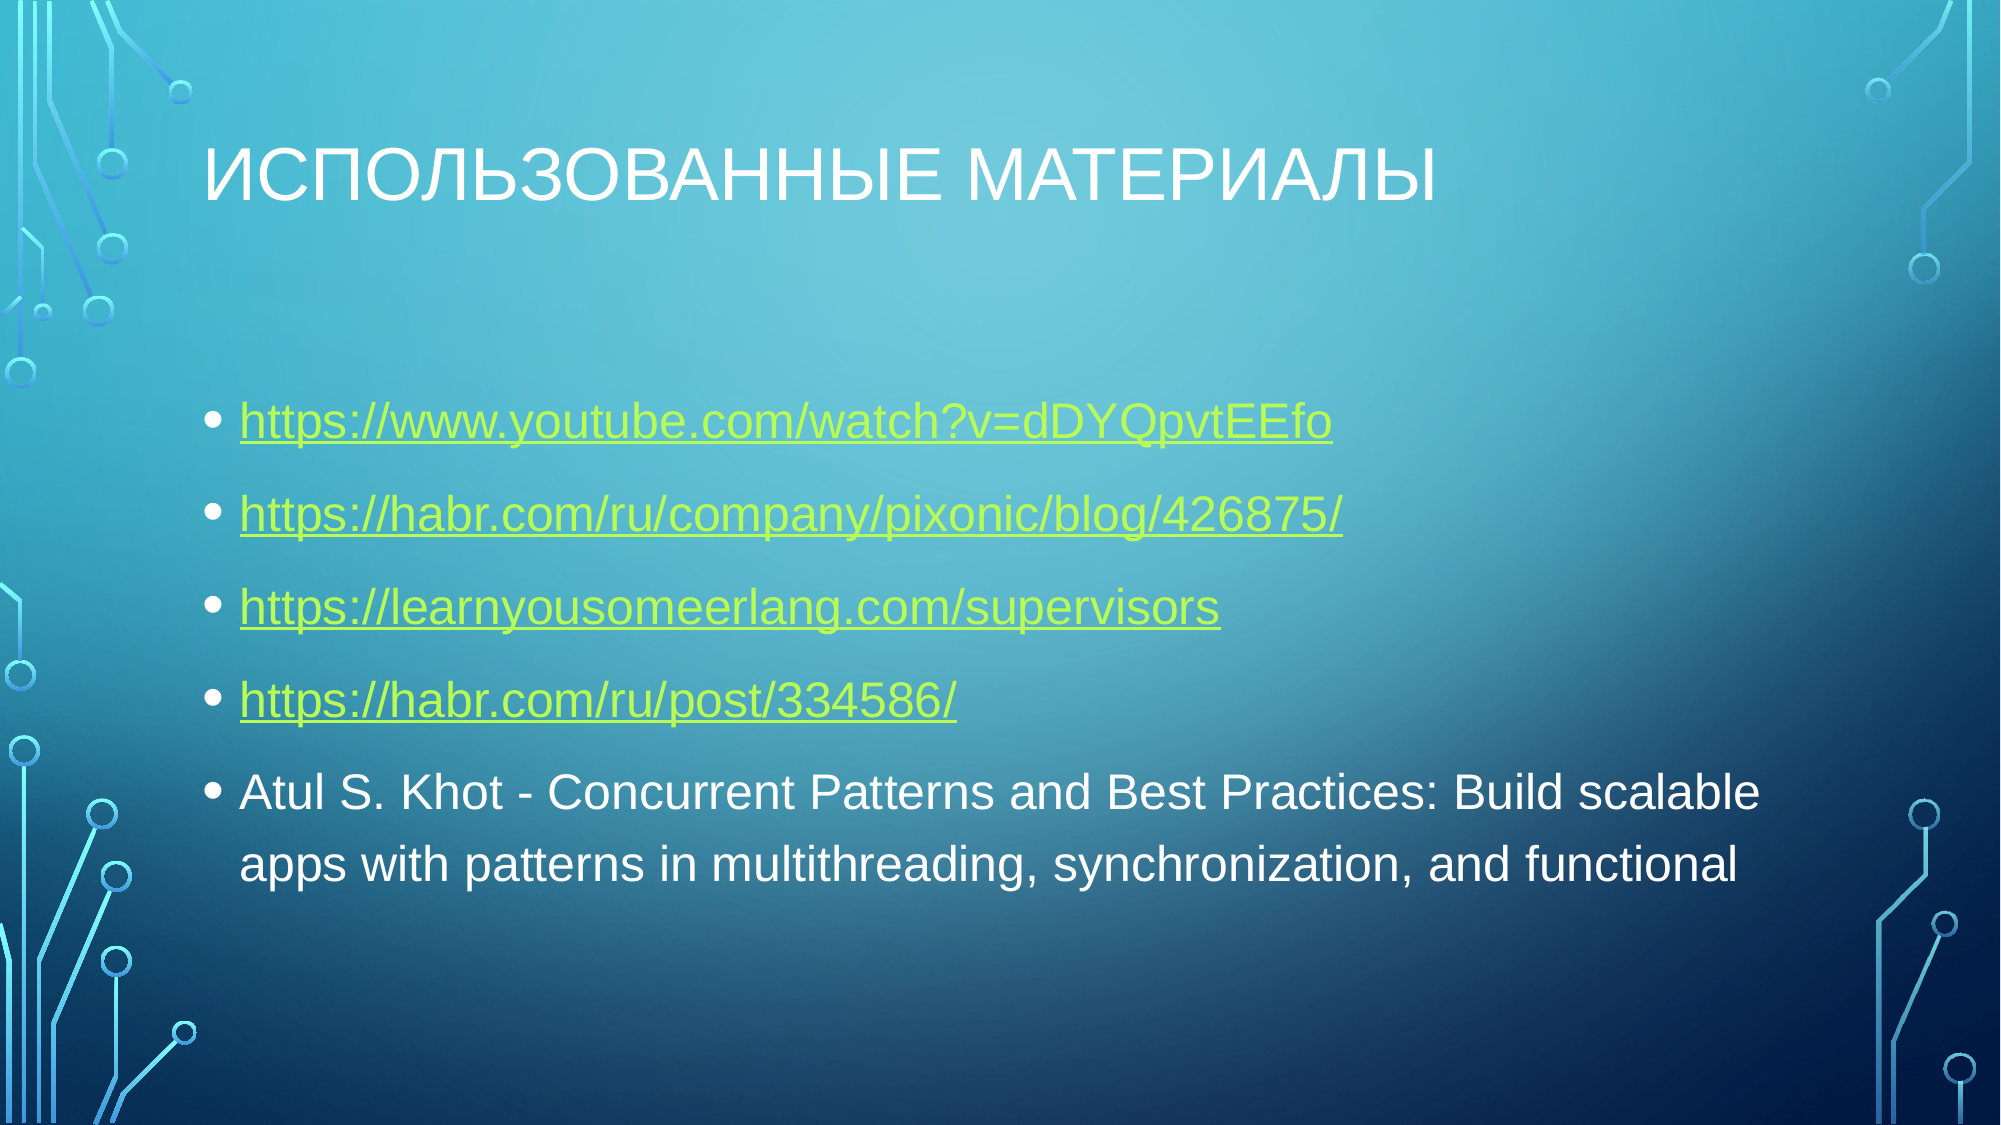

# Использованные материалы
https://www.youtube.com/watch?v=dDYQpvtEEfo
https://habr.com/ru/company/pixonic/blog/426875/
https://learnyousomeerlang.com/supervisors
https://habr.com/ru/post/334586/
Atul S. Khot - Concurrent Patterns and Best Practices: Build scalable apps with patterns in multithreading, synchronization, and functional